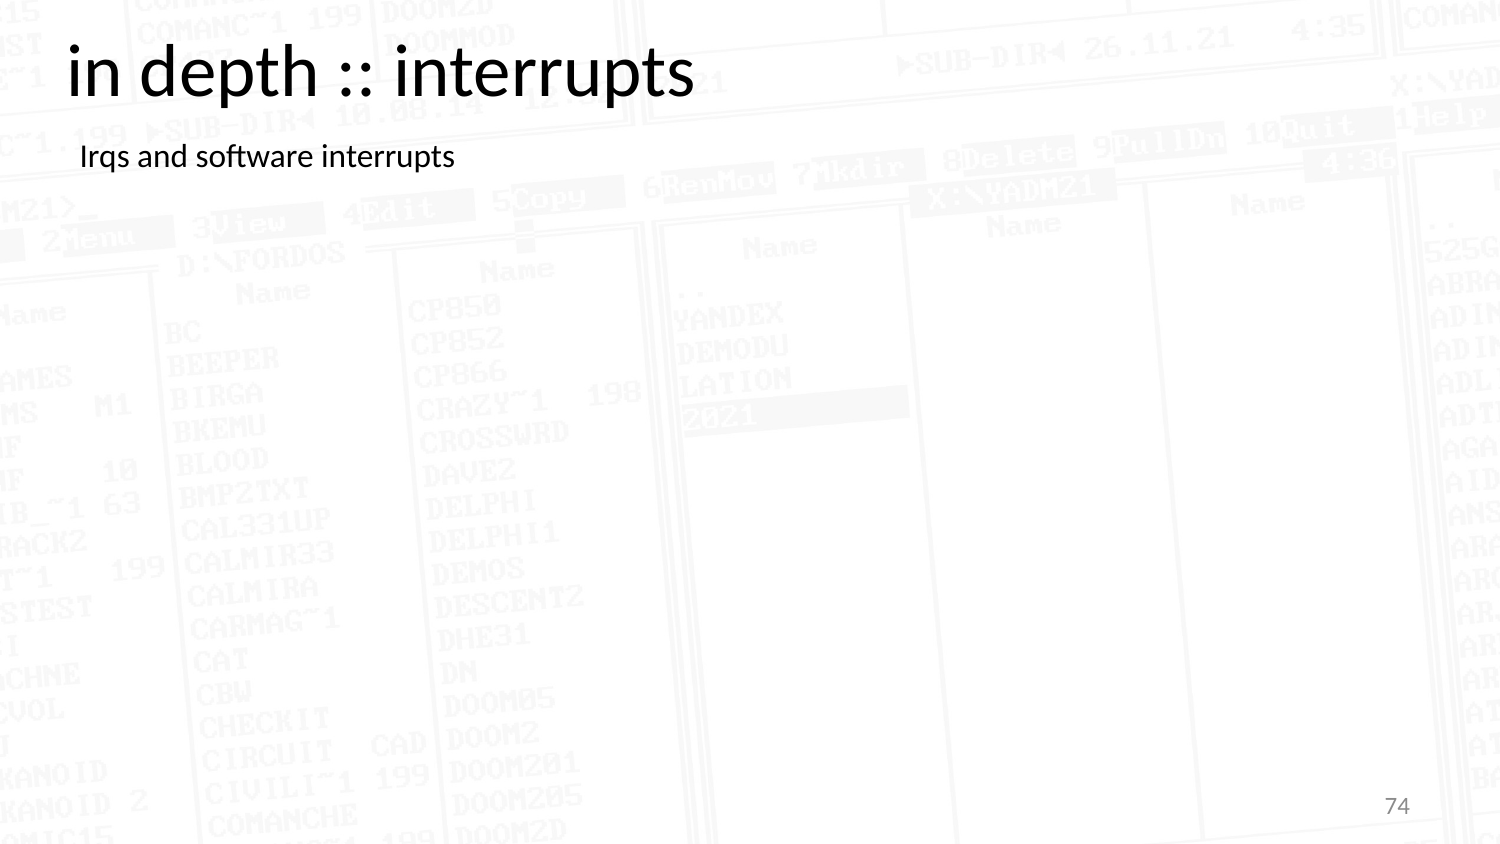

in depth :: interrupts
Irqs and software interrupts
74